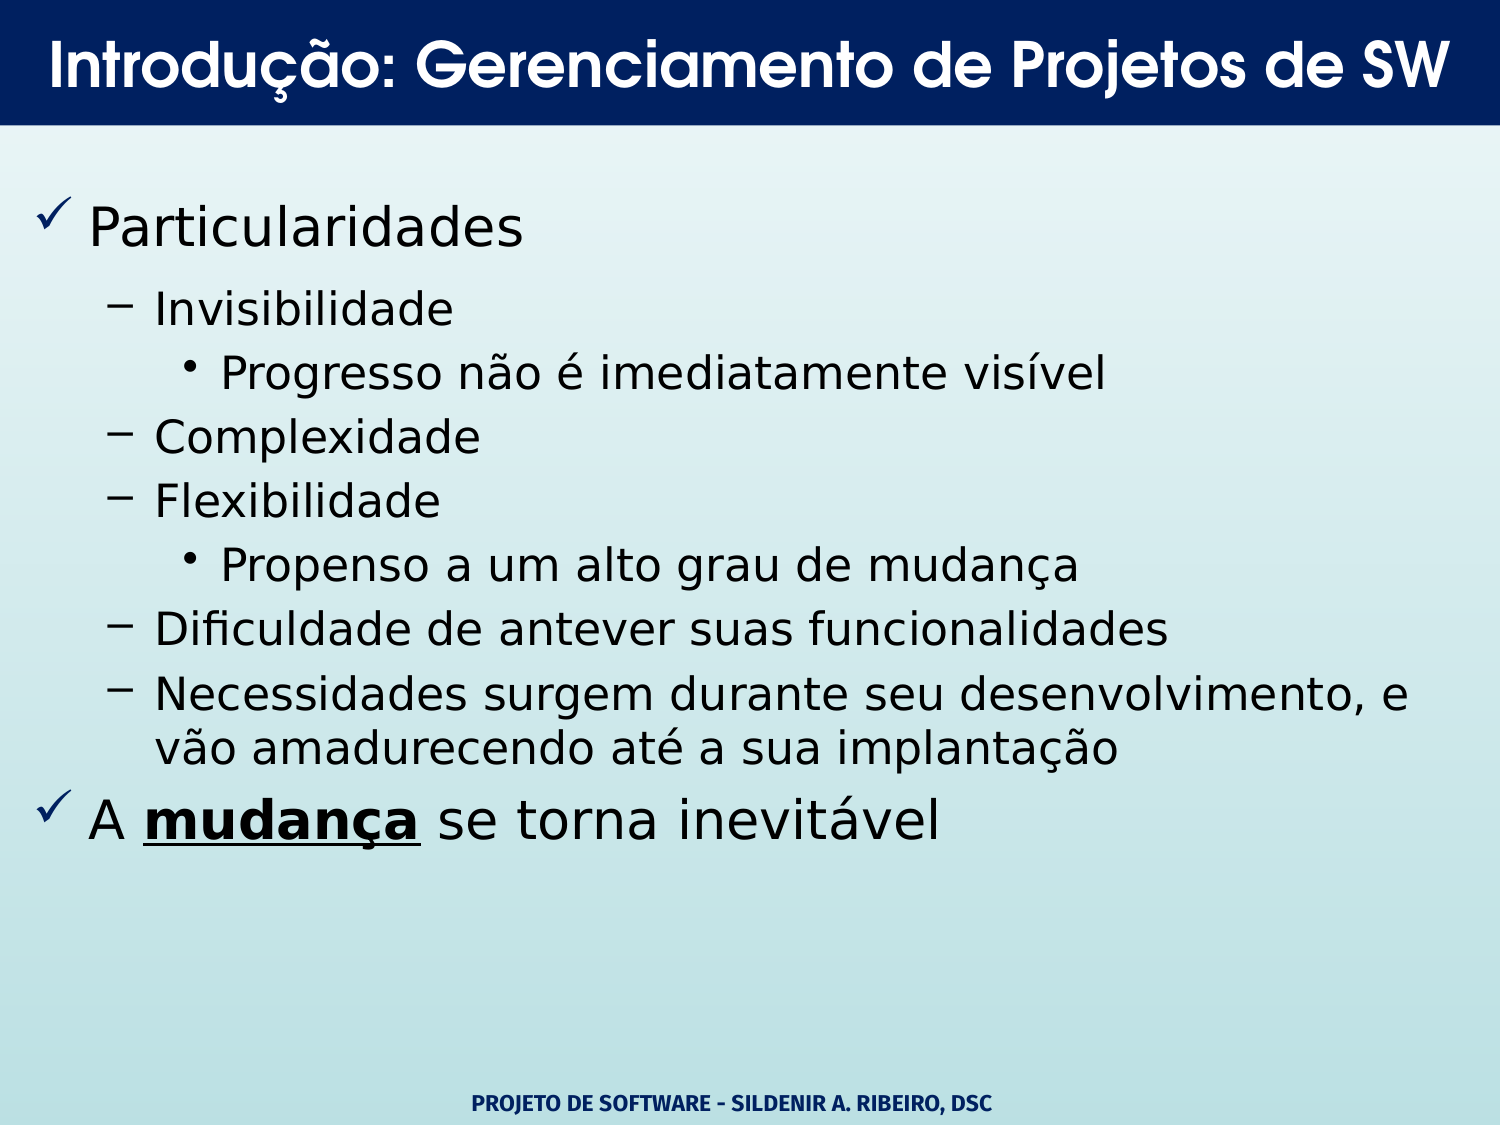

Introdução: Gerenciamento de Projetos de SW
Particularidades
Invisibilidade
Progresso não é imediatamente visível
Complexidade
Flexibilidade
Propenso a um alto grau de mudança
Dificuldade de antever suas funcionalidades
Necessidades surgem durante seu desenvolvimento, e vão amadurecendo até a sua implantação
A mudança se torna inevitável
Projeto de Software - Sildenir A. Ribeiro, DSc